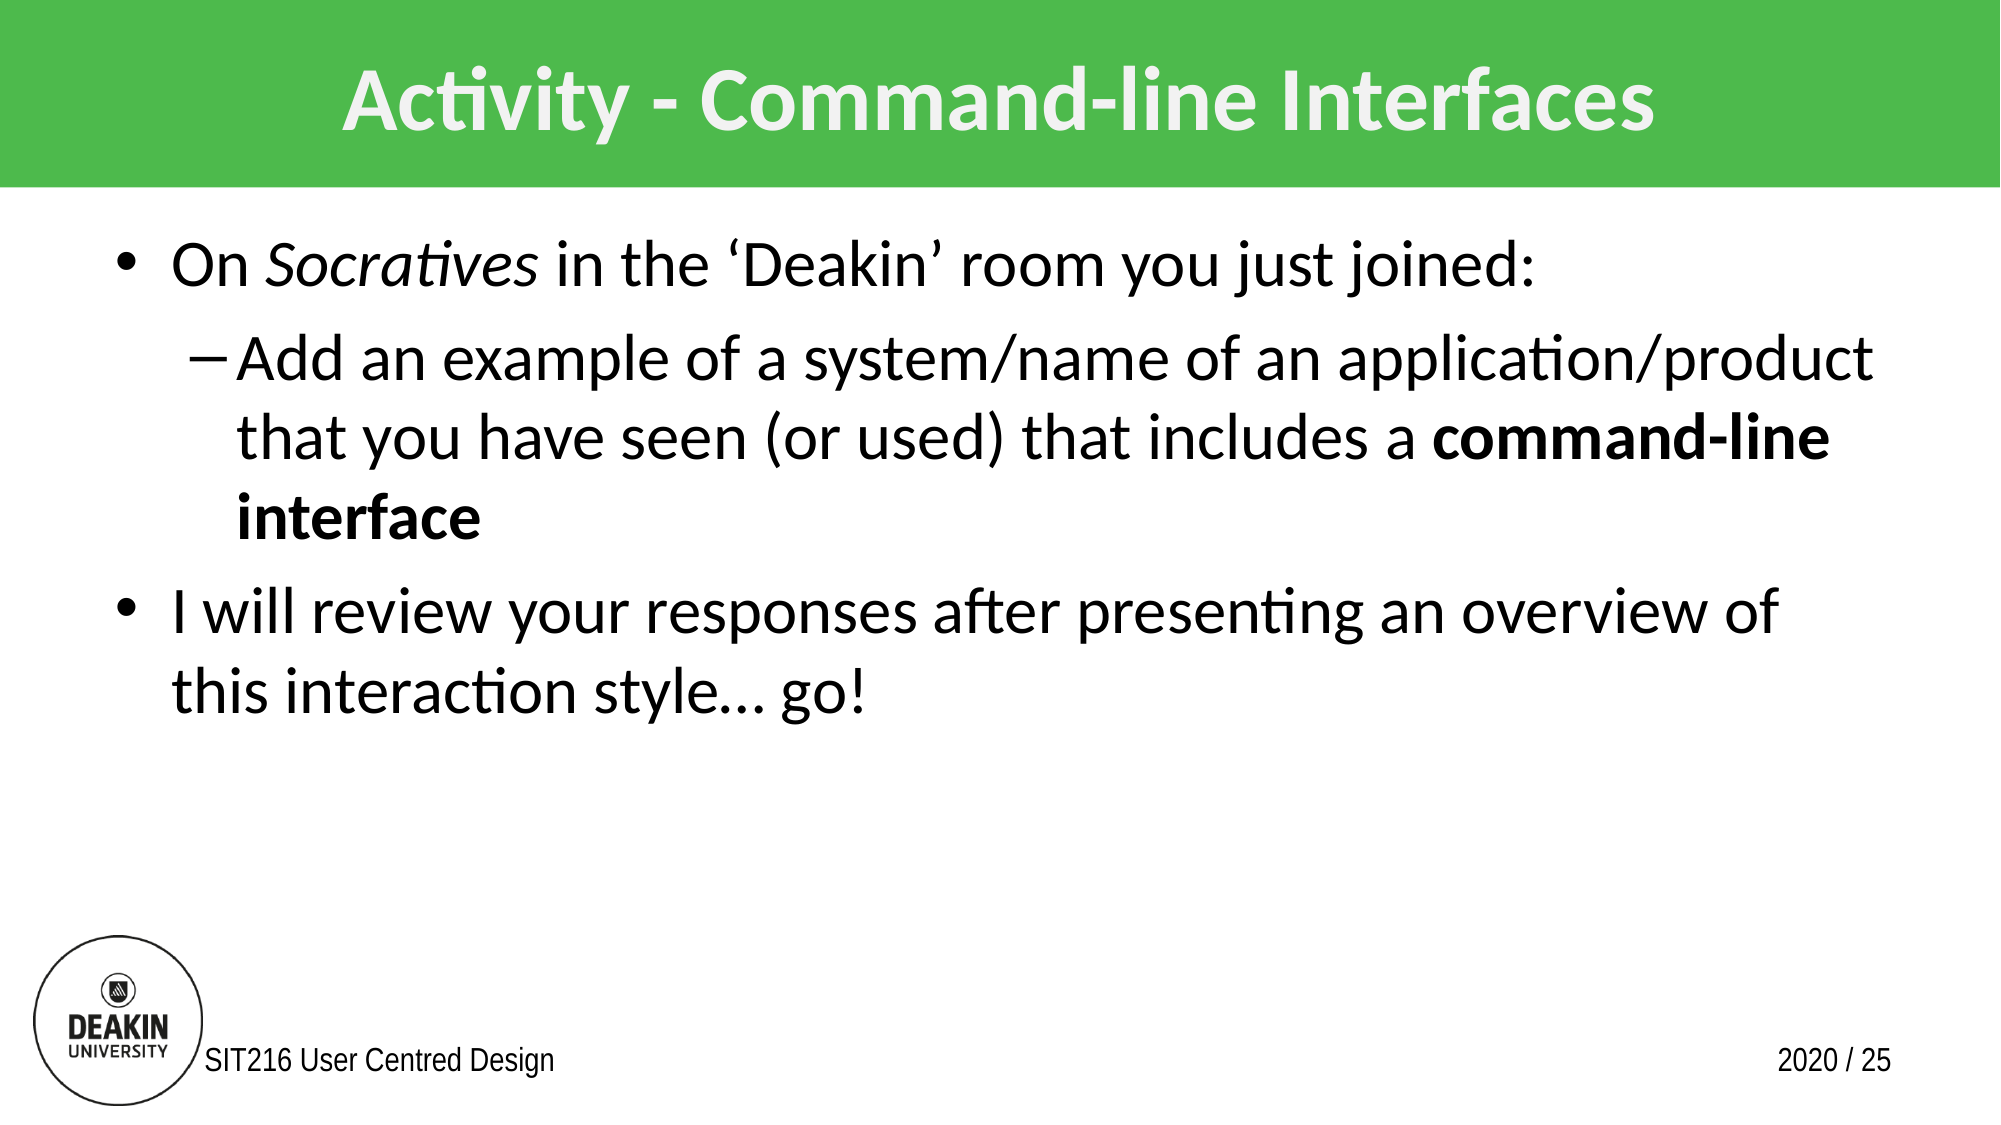

# Activity - Command-line Interfaces
On Socratives in the ‘Deakin’ room you just joined:
Add an example of a system/name of an application/product that you have seen (or used) that includes a command-line interface
I will review your responses after presenting an overview of this interaction style… go!